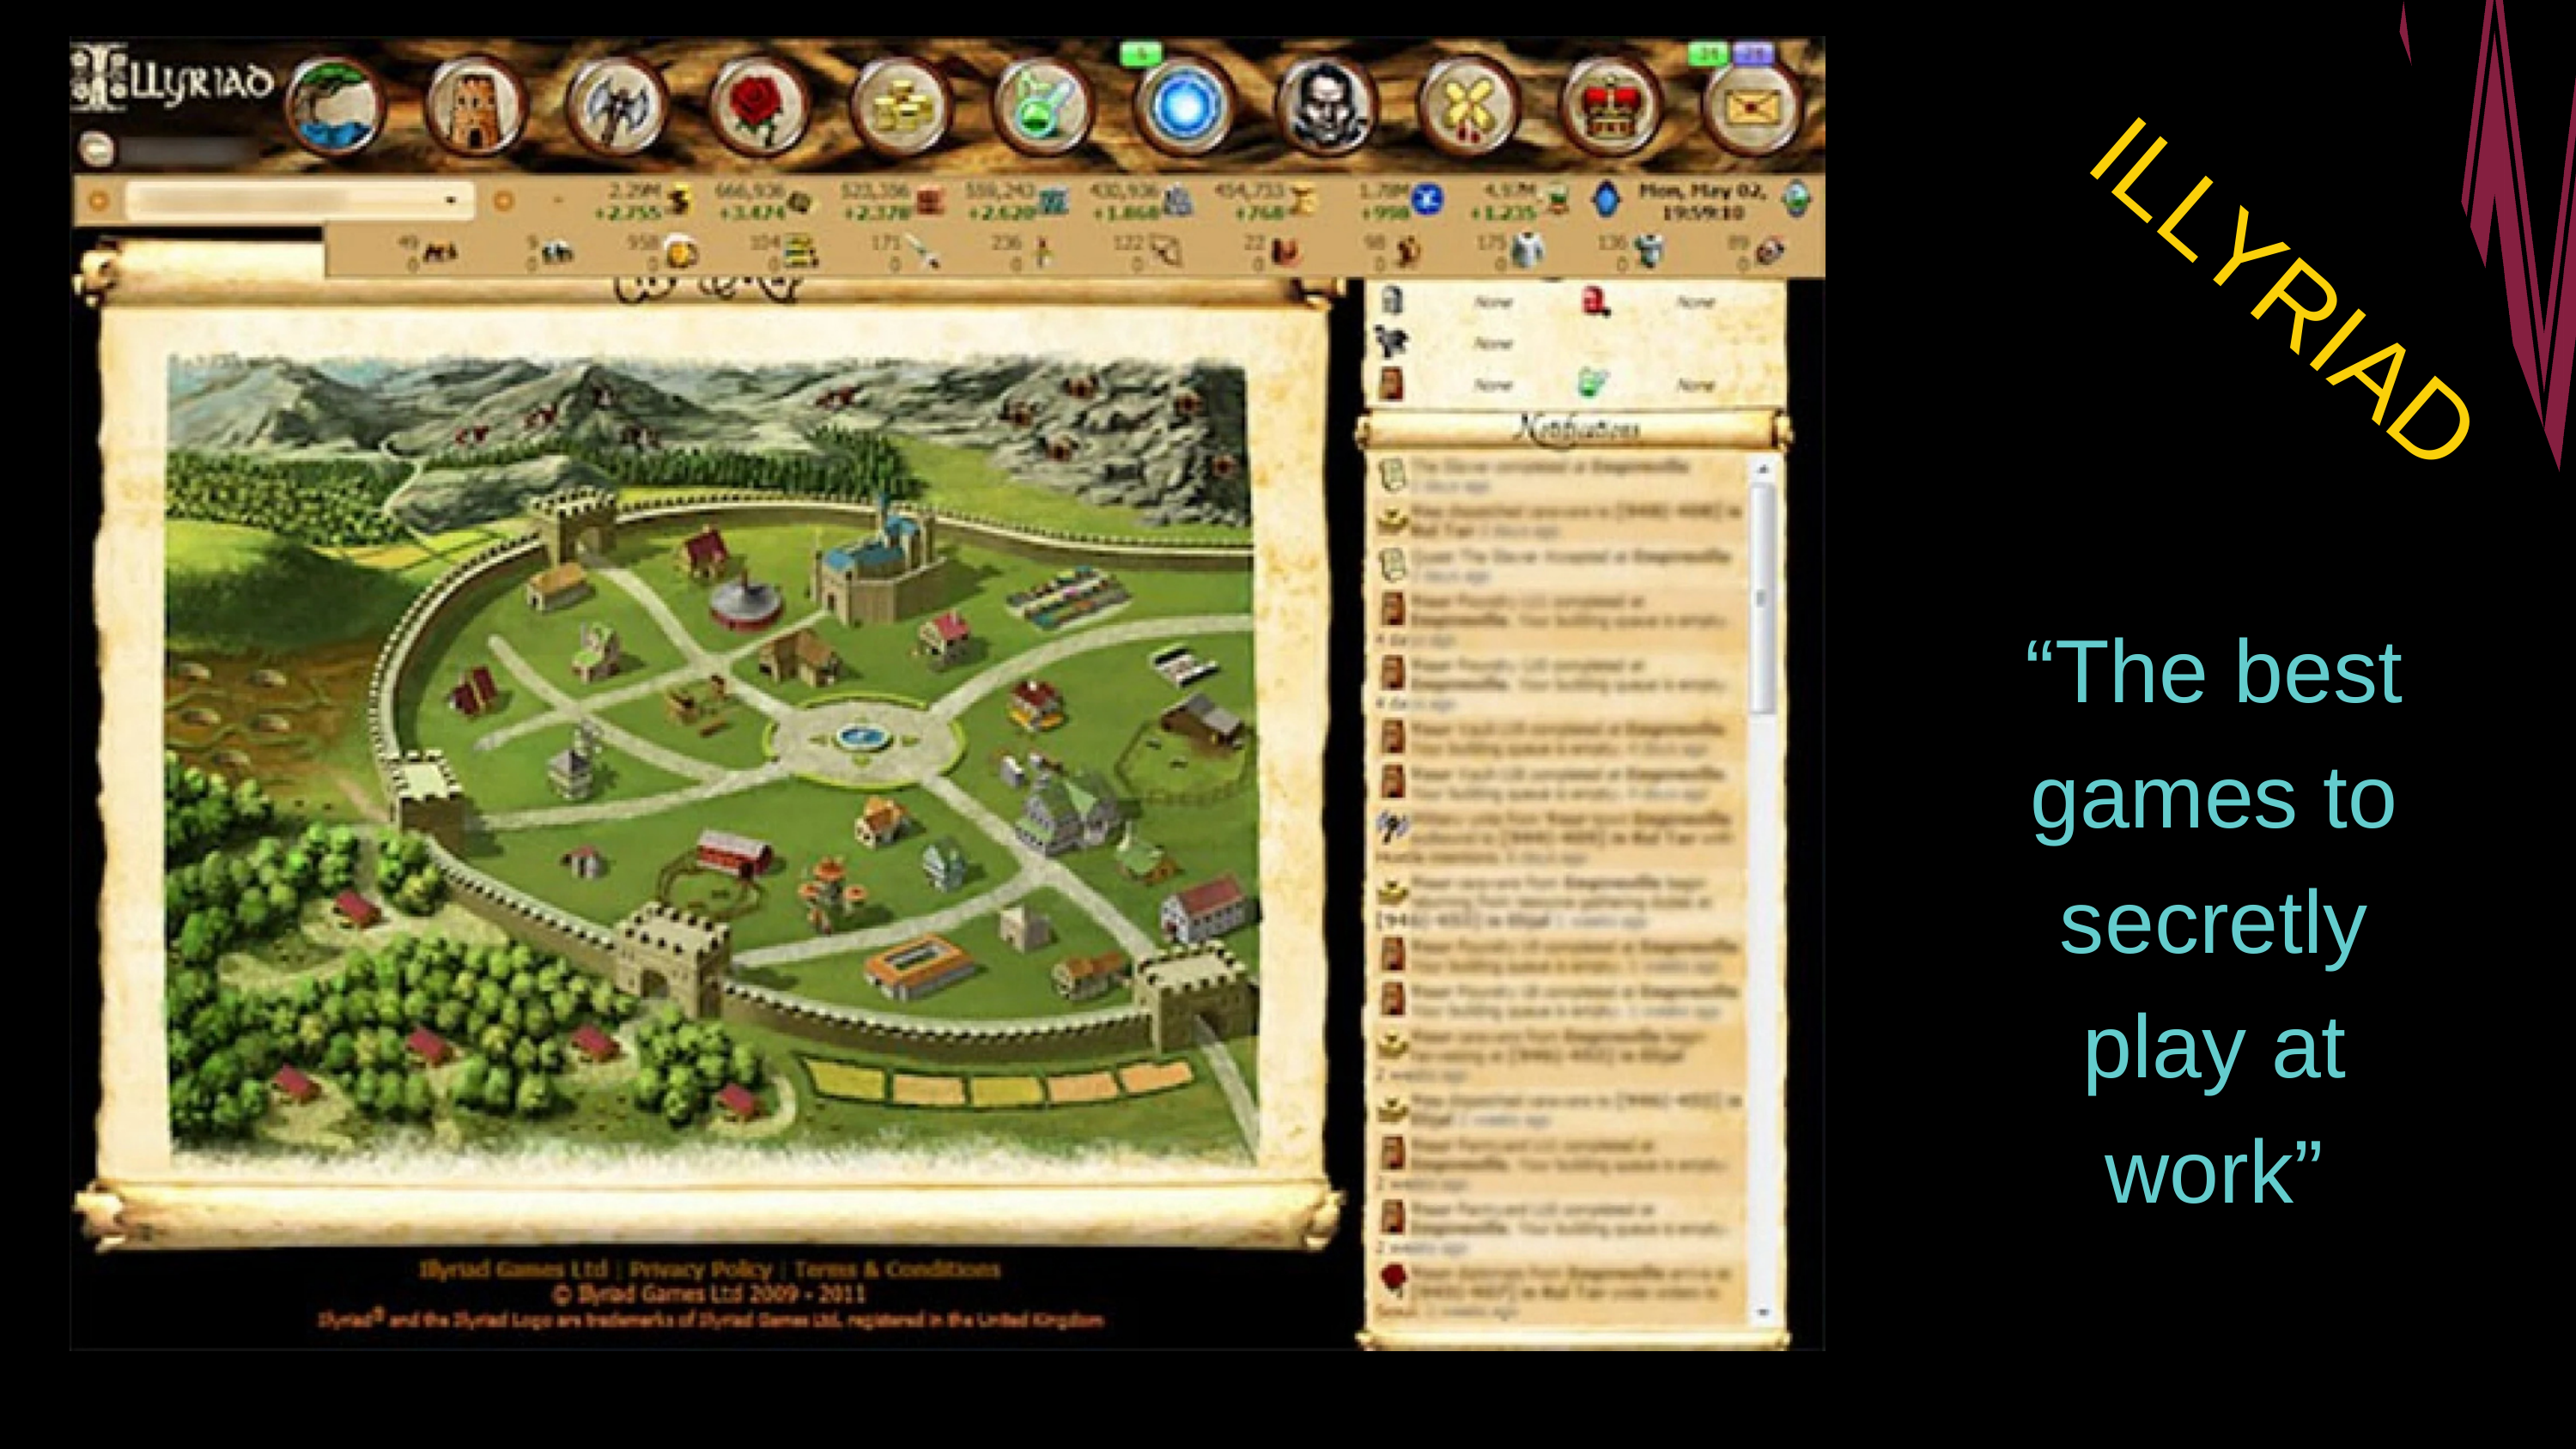

ILLYRIAD

“The best games to secretly play at work”